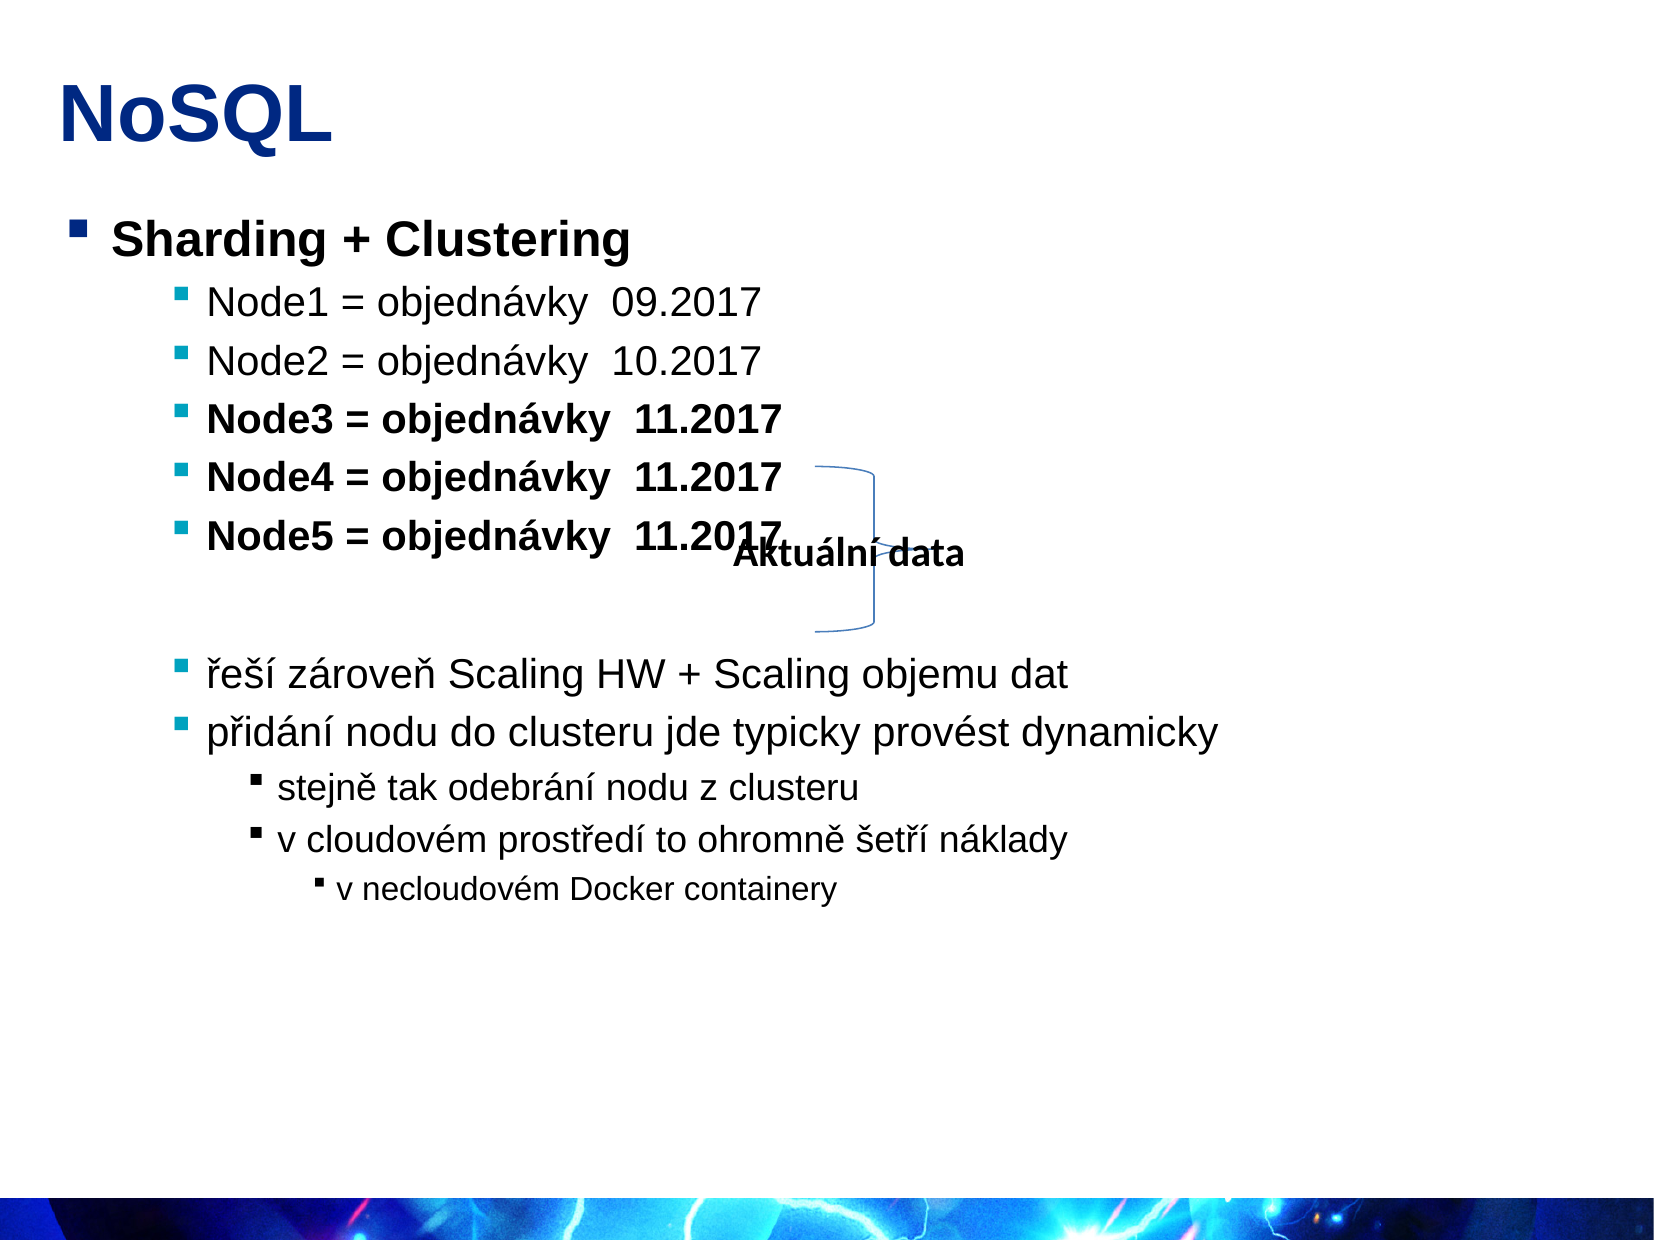

# NoSQL
Sharding + Clustering
Node1 = objednávky  09.2017
Node2 = objednávky  10.2017
Node3 = objednávky  11.2017
Node4 = objednávky  11.2017
Node5 = objednávky  11.2017

řeší zároveň Scaling HW + Scaling objemu dat
přidání nodu do clusteru jde typicky provést dynamicky
stejně tak odebrání nodu z clusteru
v cloudovém prostředí to ohromně šetří náklady
v necloudovém Docker containery

Aktuální data